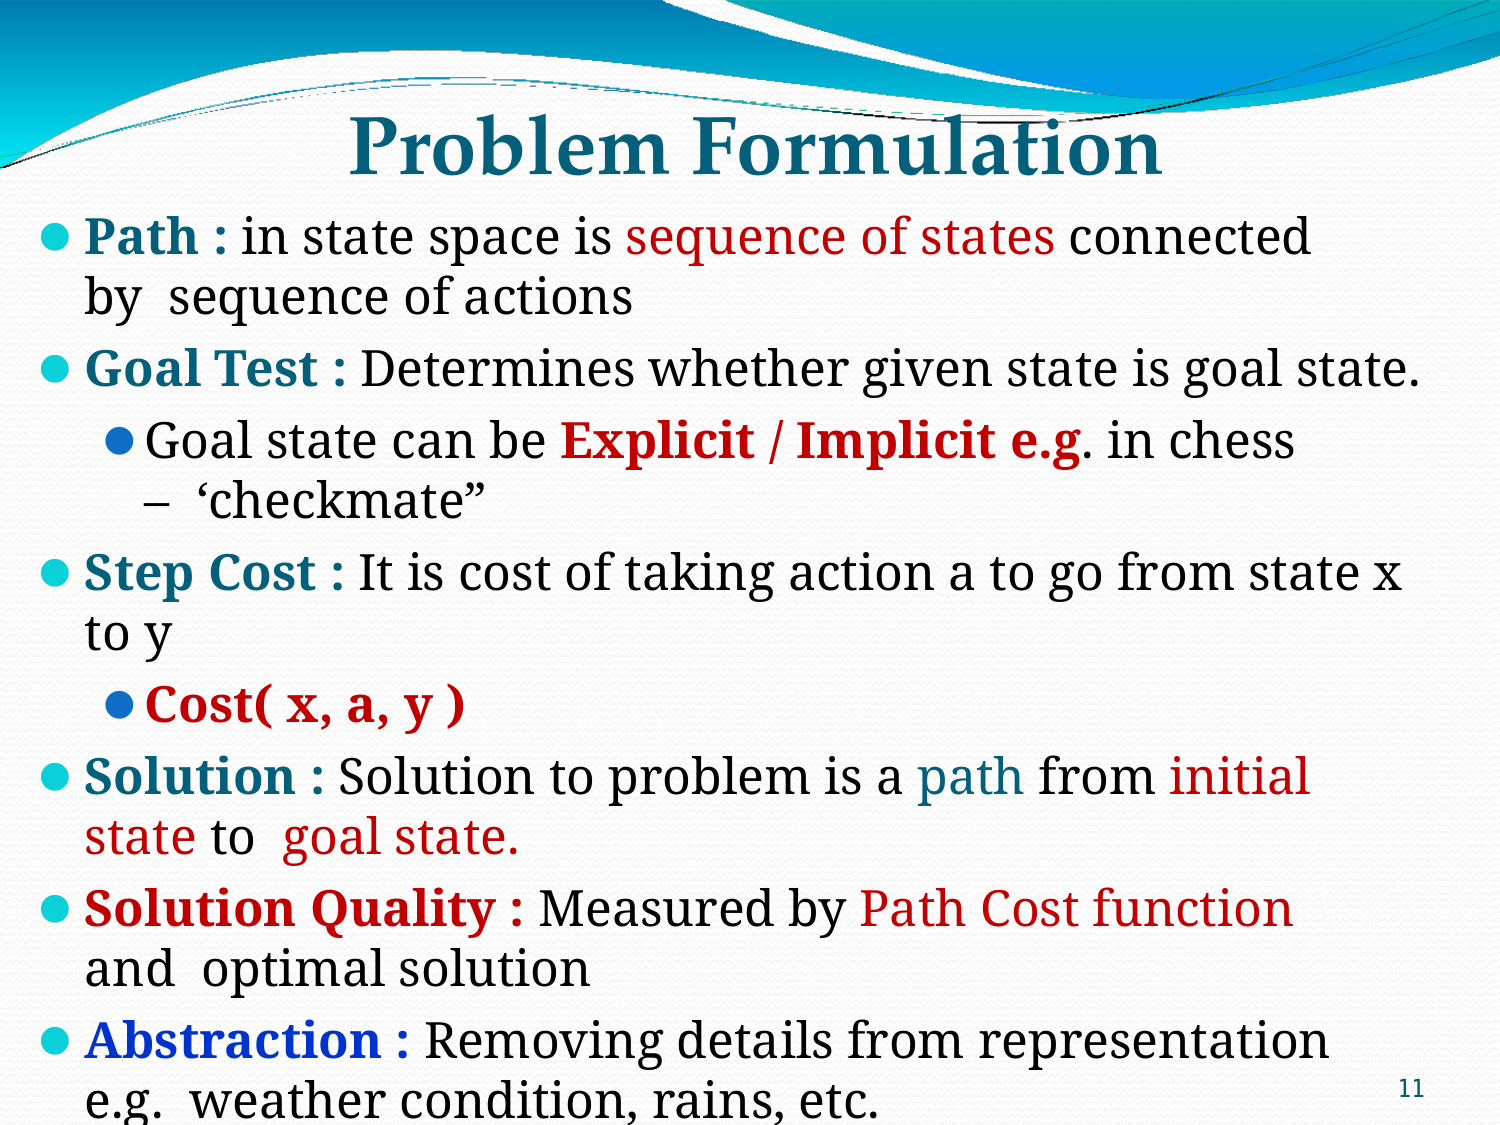

# Problem Formulation
Path : in state space is sequence of states connected by  sequence of actions
Goal Test : Determines whether given state is goal state.
Goal state can be Explicit / Implicit e.g. in chess –  ‘checkmate”
Step Cost : It is cost of taking action a to go from state x to y
Cost( x, a, y )
Solution : Solution to problem is a path from initial state to  goal state.
Solution Quality : Measured by Path Cost function and  optimal solution
Abstraction : Removing details from representation e.g.  weather condition, rains, etc.
11